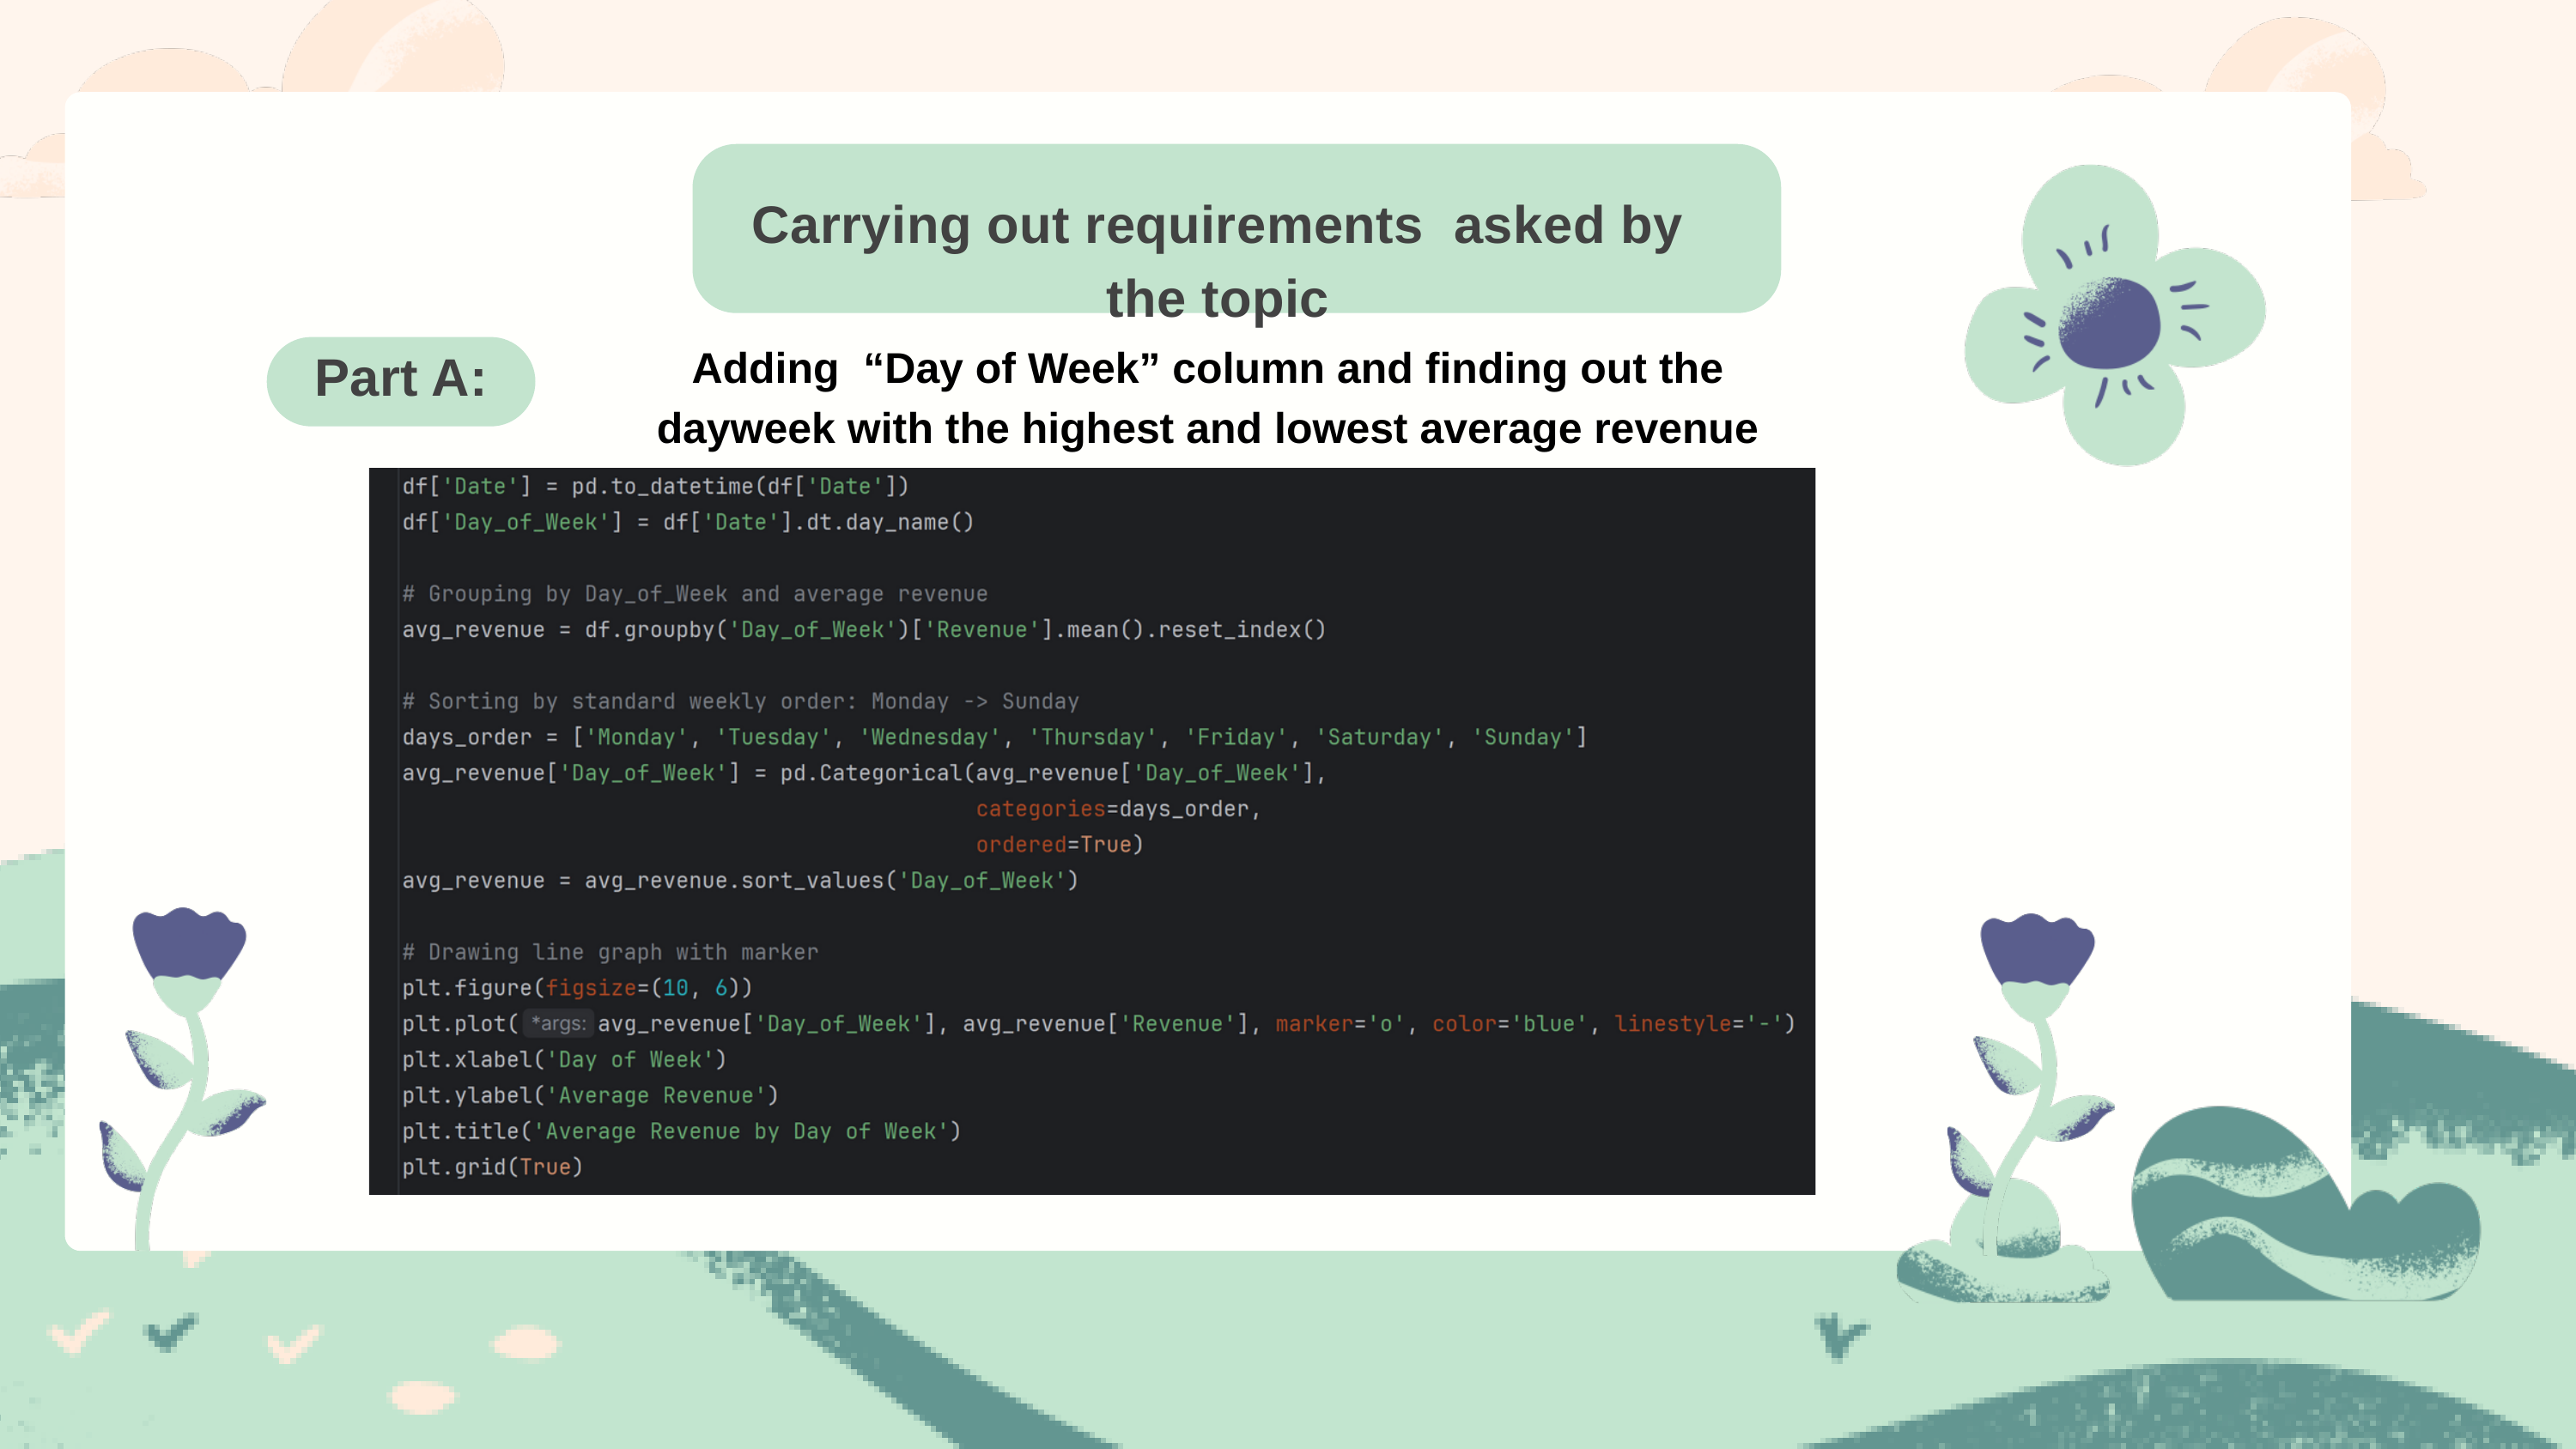

Carrying out requirements  asked by the topic
Adding  “Day of Week” column and finding out the dayweek with the highest and lowest average revenue
Part A: